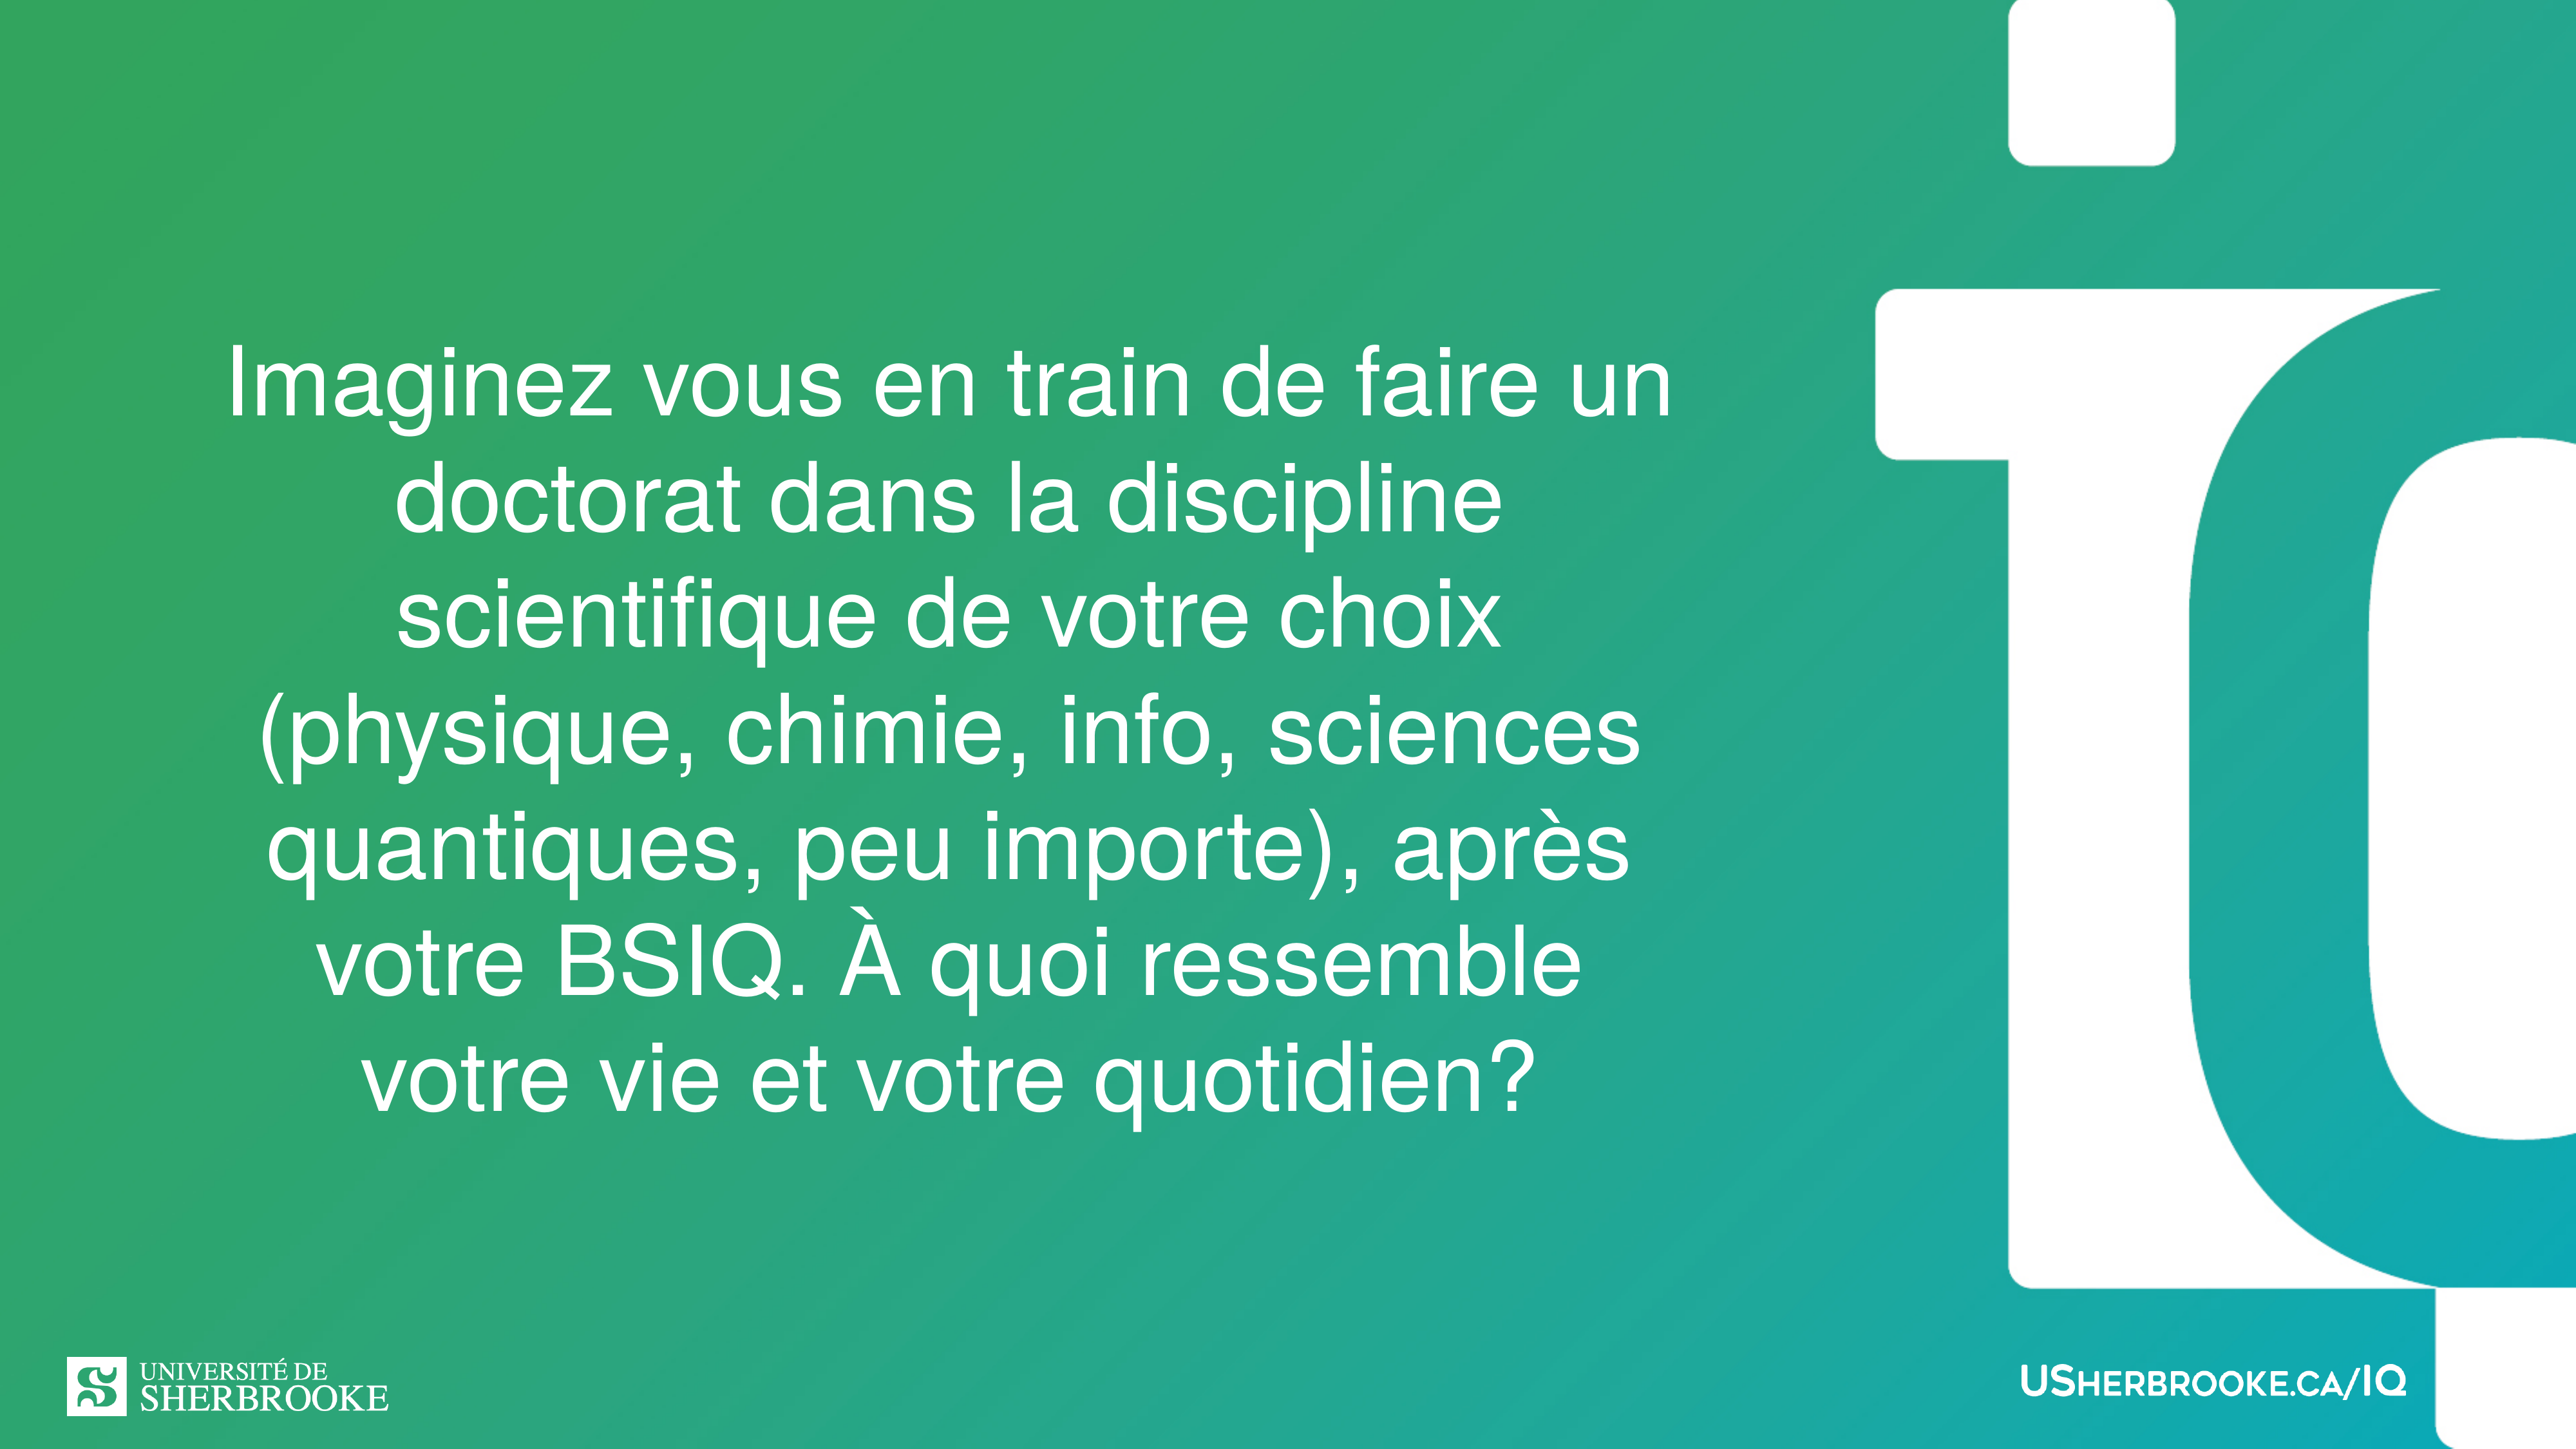

Imaginez vous en train de faire un doctorat dans la discipline scientifique de votre choix (physique, chimie, info, sciences quantiques, peu importe), après votre BSIQ. À quoi ressemble votre vie et votre quotidien?